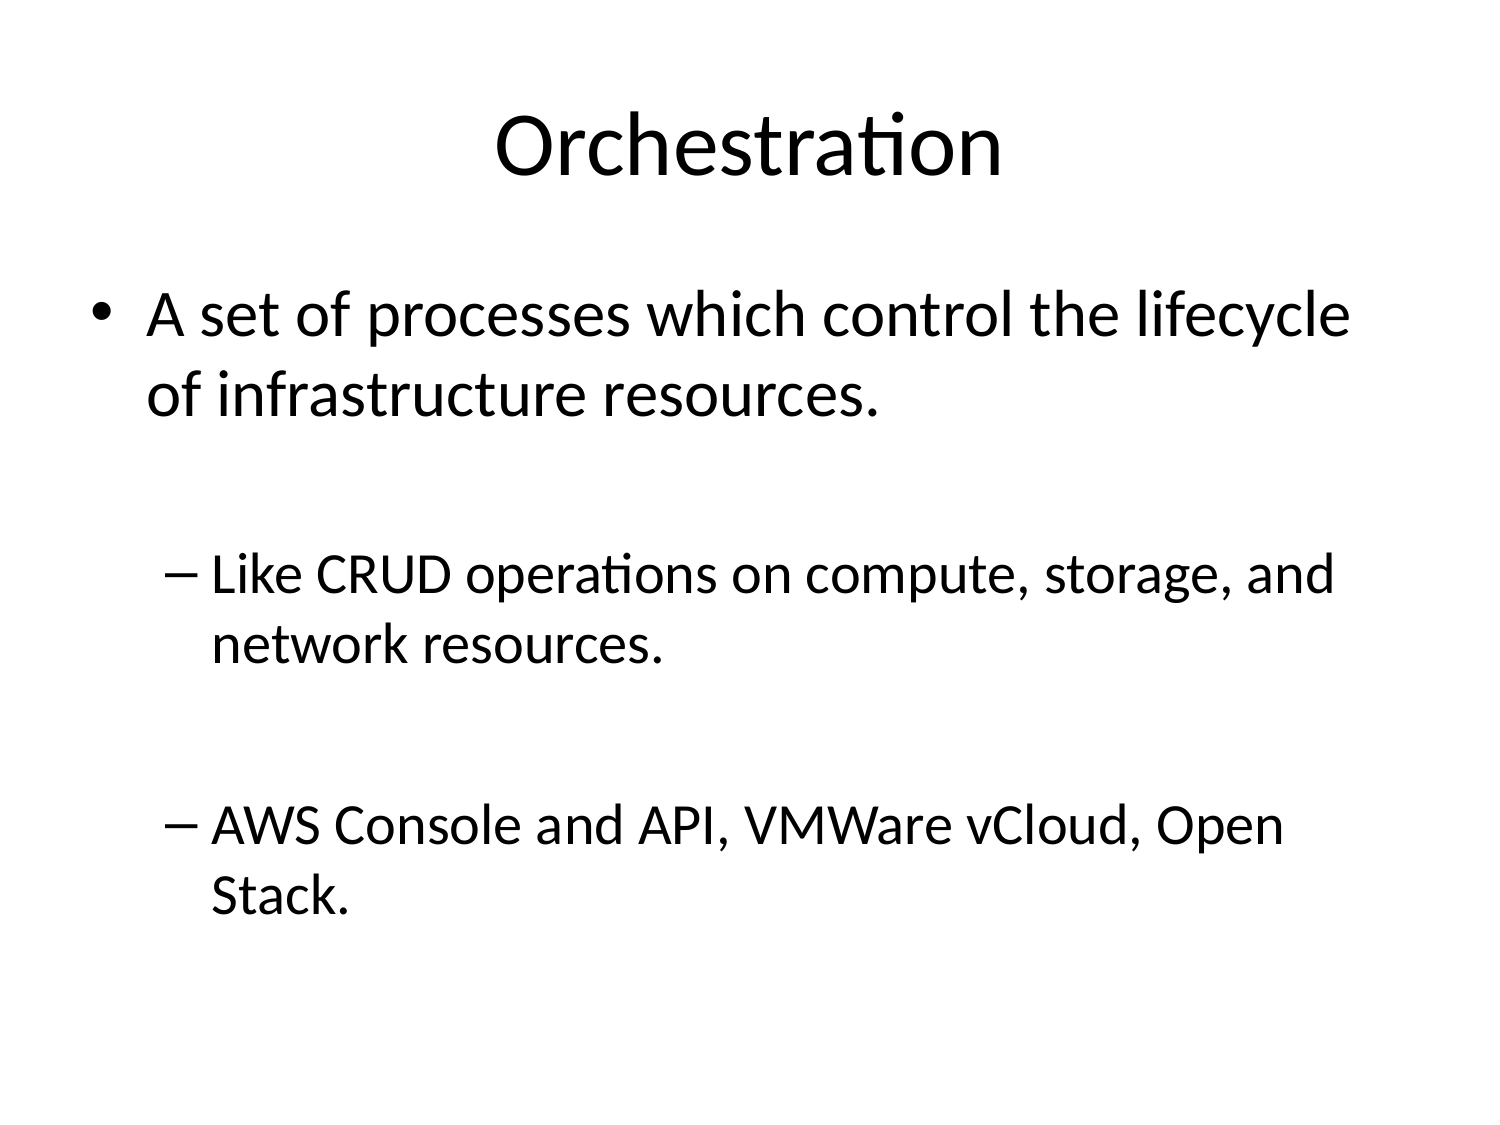

# Orchestration
A set of processes which control the lifecycle of infrastructure resources.

Like CRUD operations on compute, storage, and network resources.

AWS Console and API, VMWare vCloud, Open Stack.